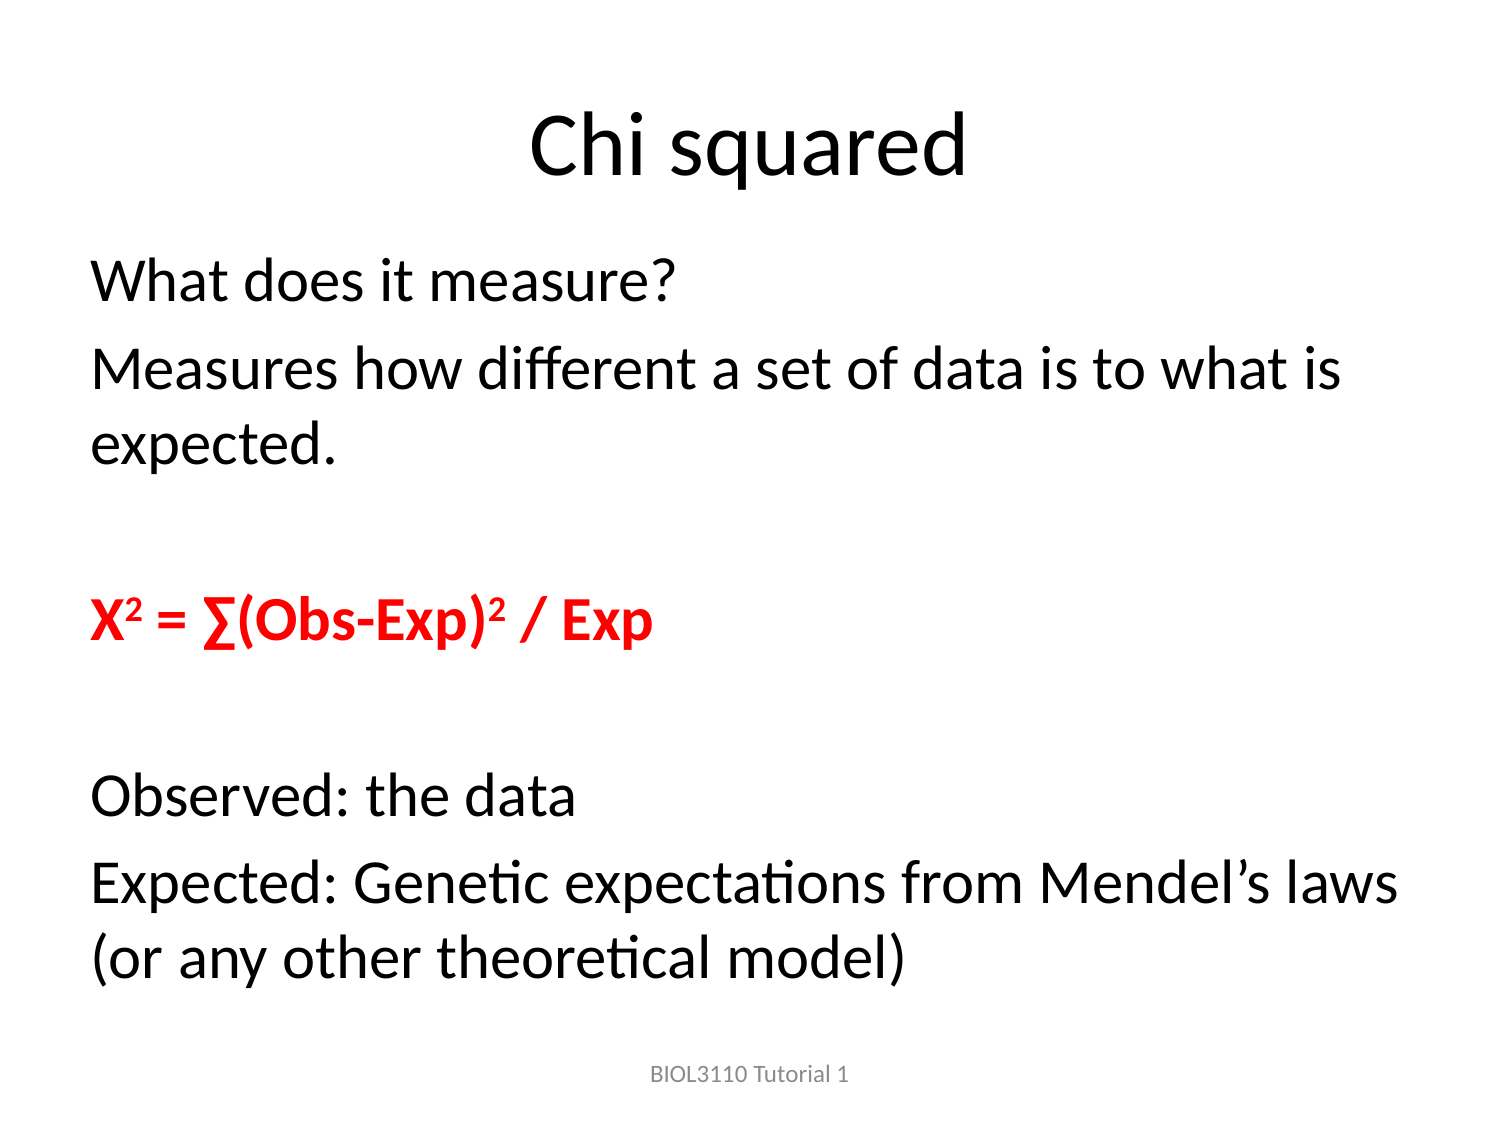

# Chi squared
What does it measure?
Measures how different a set of data is to what is expected.

X2 = ∑(Obs-Exp)2 / Exp

Observed: the data
Expected: Genetic expectations from Mendel’s laws (or any other theoretical model)

BIOL3110 Tutorial 1